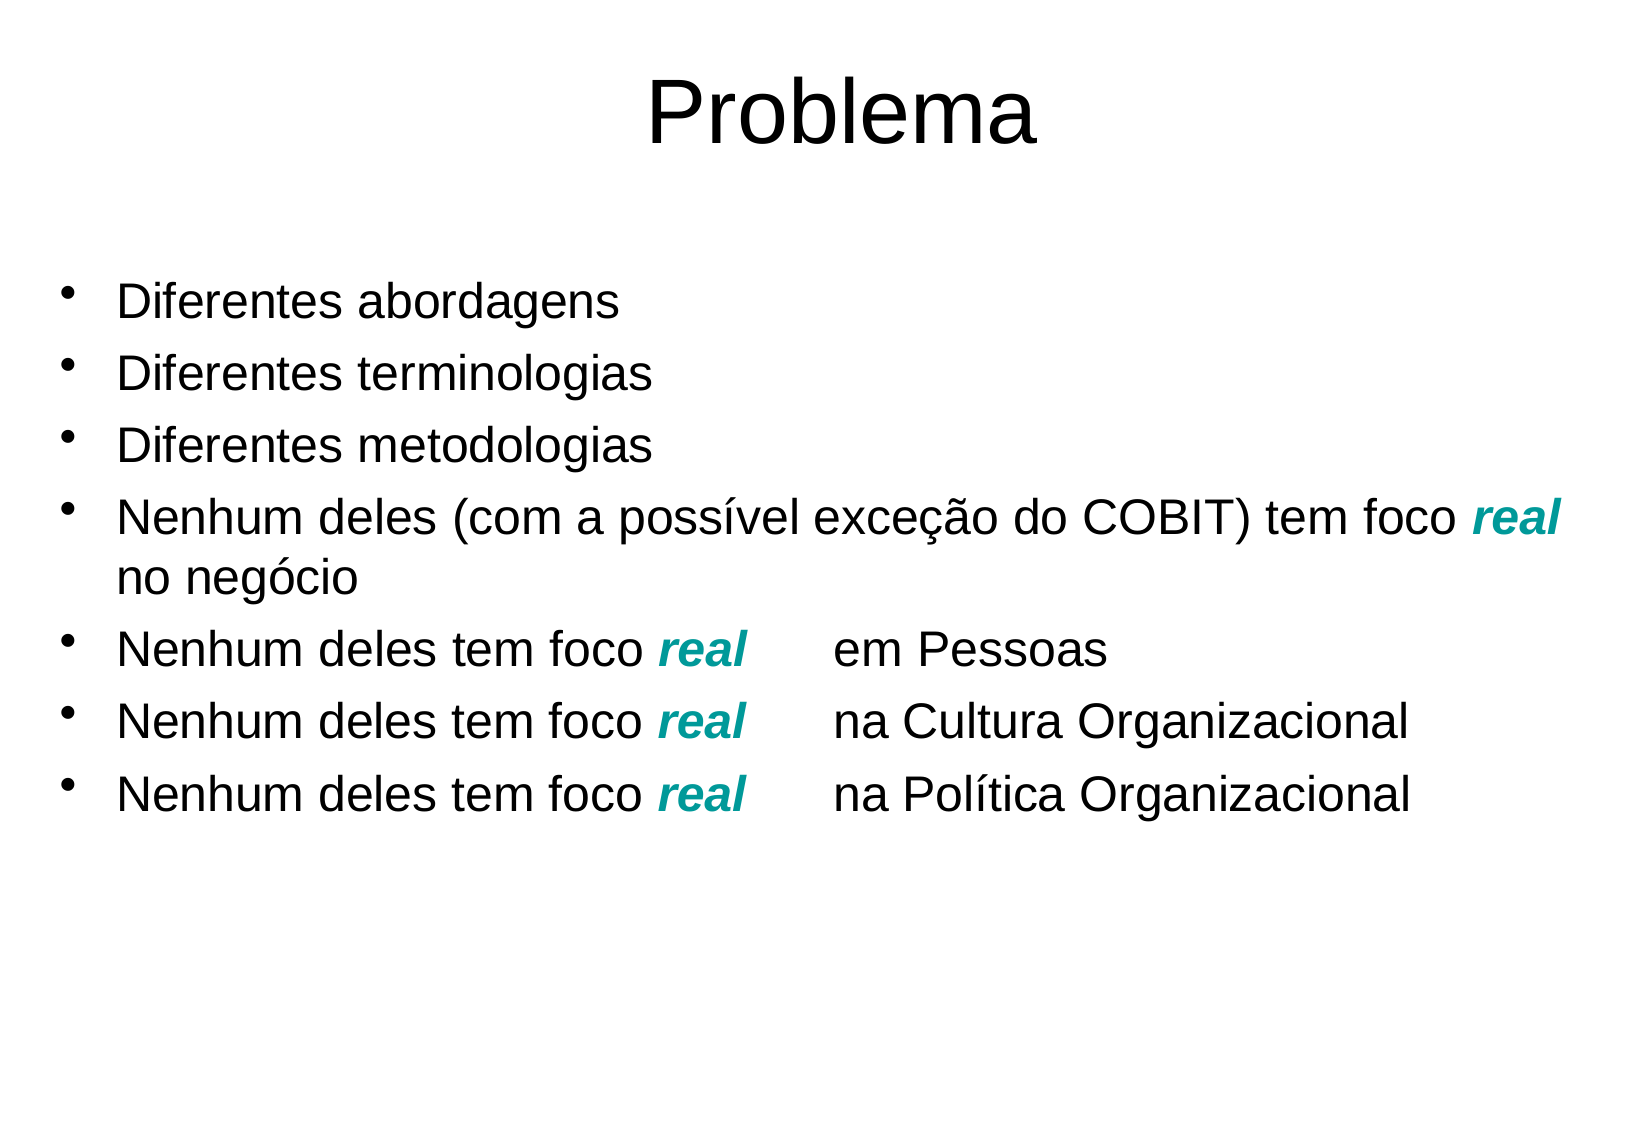

# Problema
Diferentes abordagens
Diferentes terminologias
Diferentes metodologias
Nenhum deles (com a possível exceção do COBIT) tem foco real
no negócio
Nenhum deles tem foco real	em Pessoas
Nenhum deles tem foco real	na Cultura Organizacional
Nenhum deles tem foco real	na Política Organizacional